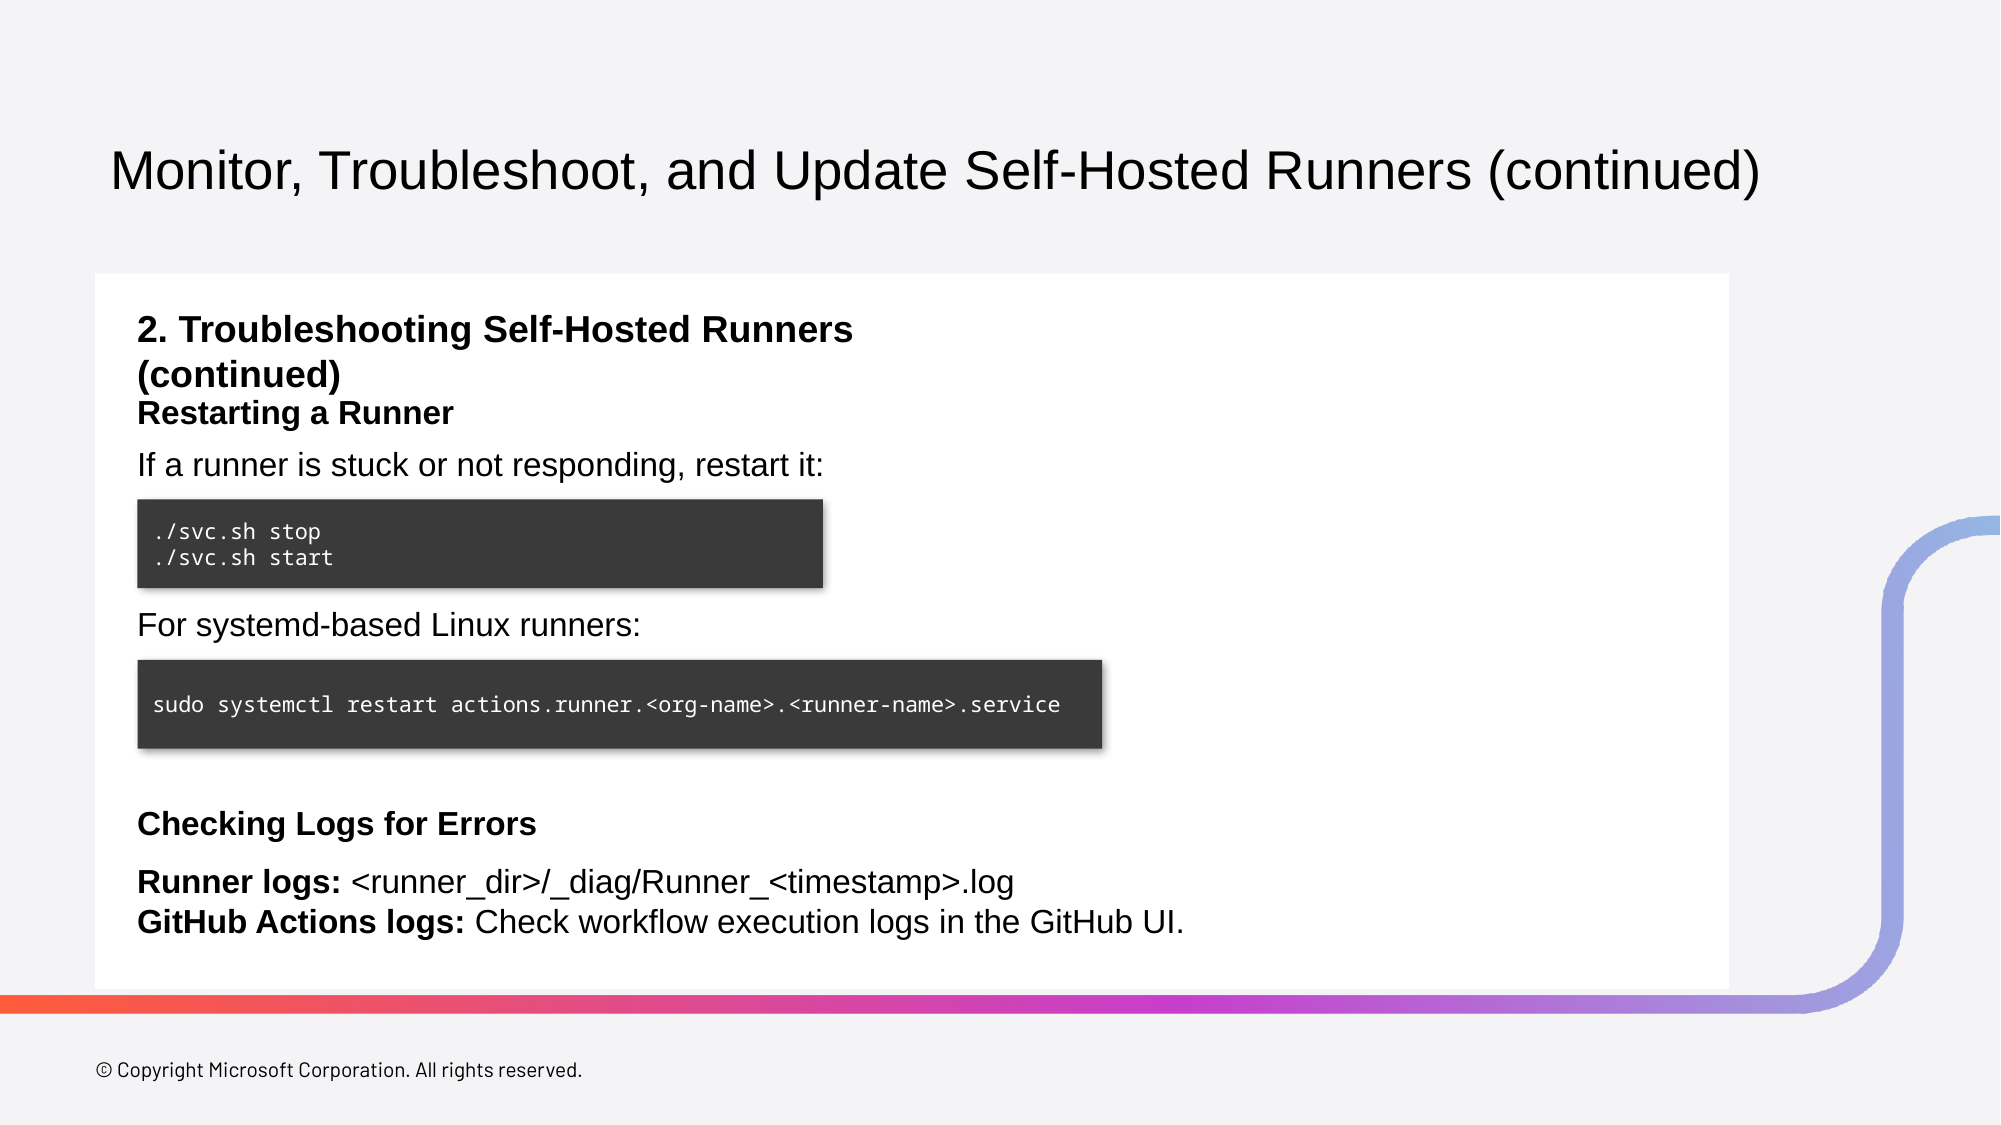

# Monitor, Troubleshoot, and Update Self-Hosted Runners (continued)

2. Troubleshooting Self-Hosted Runners (continued)
Restarting a Runner
If a runner is stuck or not responding, restart it:

For systemd-based Linux runners:

Checking Logs for Errors

Runner logs: <runner_dir>/_diag/Runner_<timestamp>.log
GitHub Actions logs: Check workflow execution logs in the GitHub UI.

./svc.sh stop
./svc.sh start
sudo systemctl restart actions.runner.<org-name>.<runner-name>.service
© Copyright Microsoft Corporation. All rights reserved.